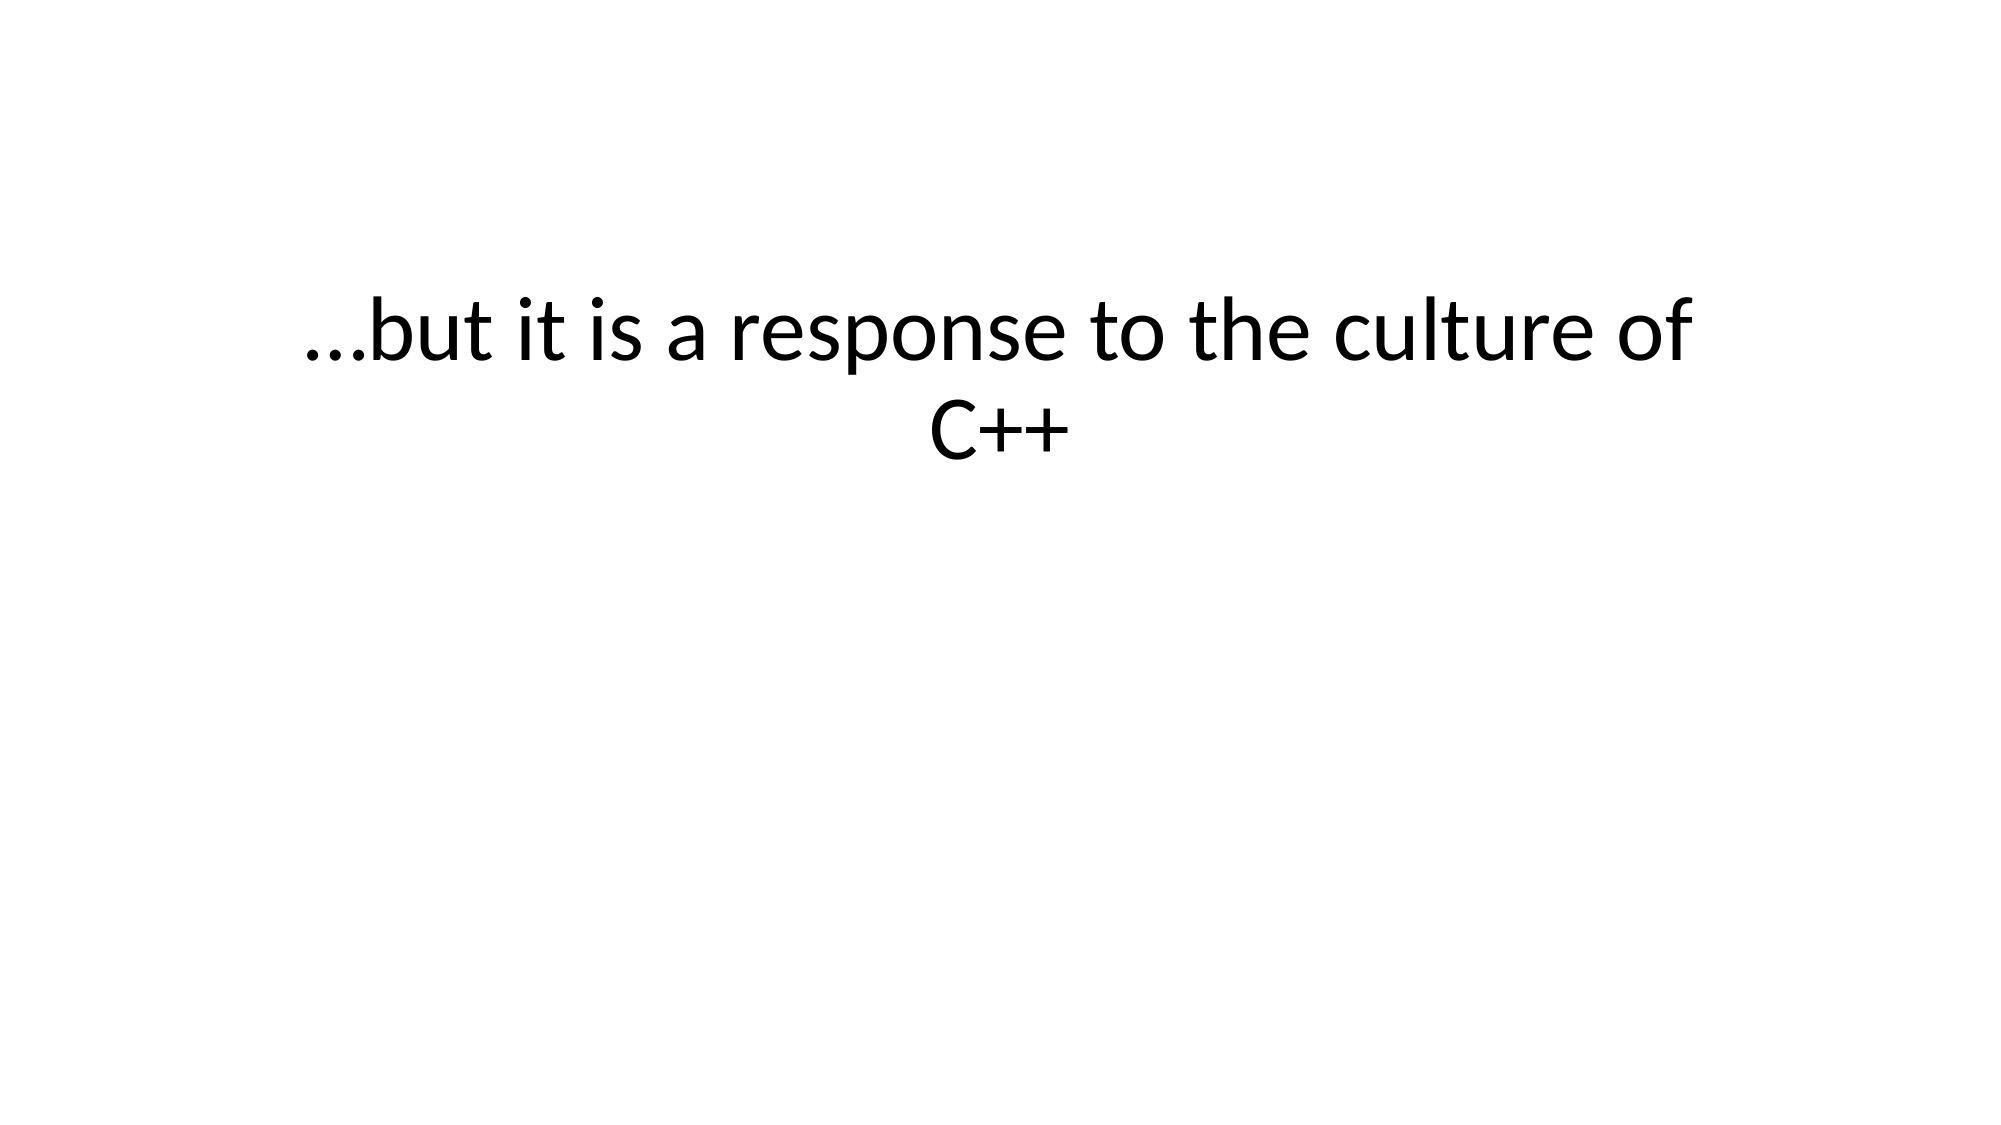

…but it is a response to the culture of C++